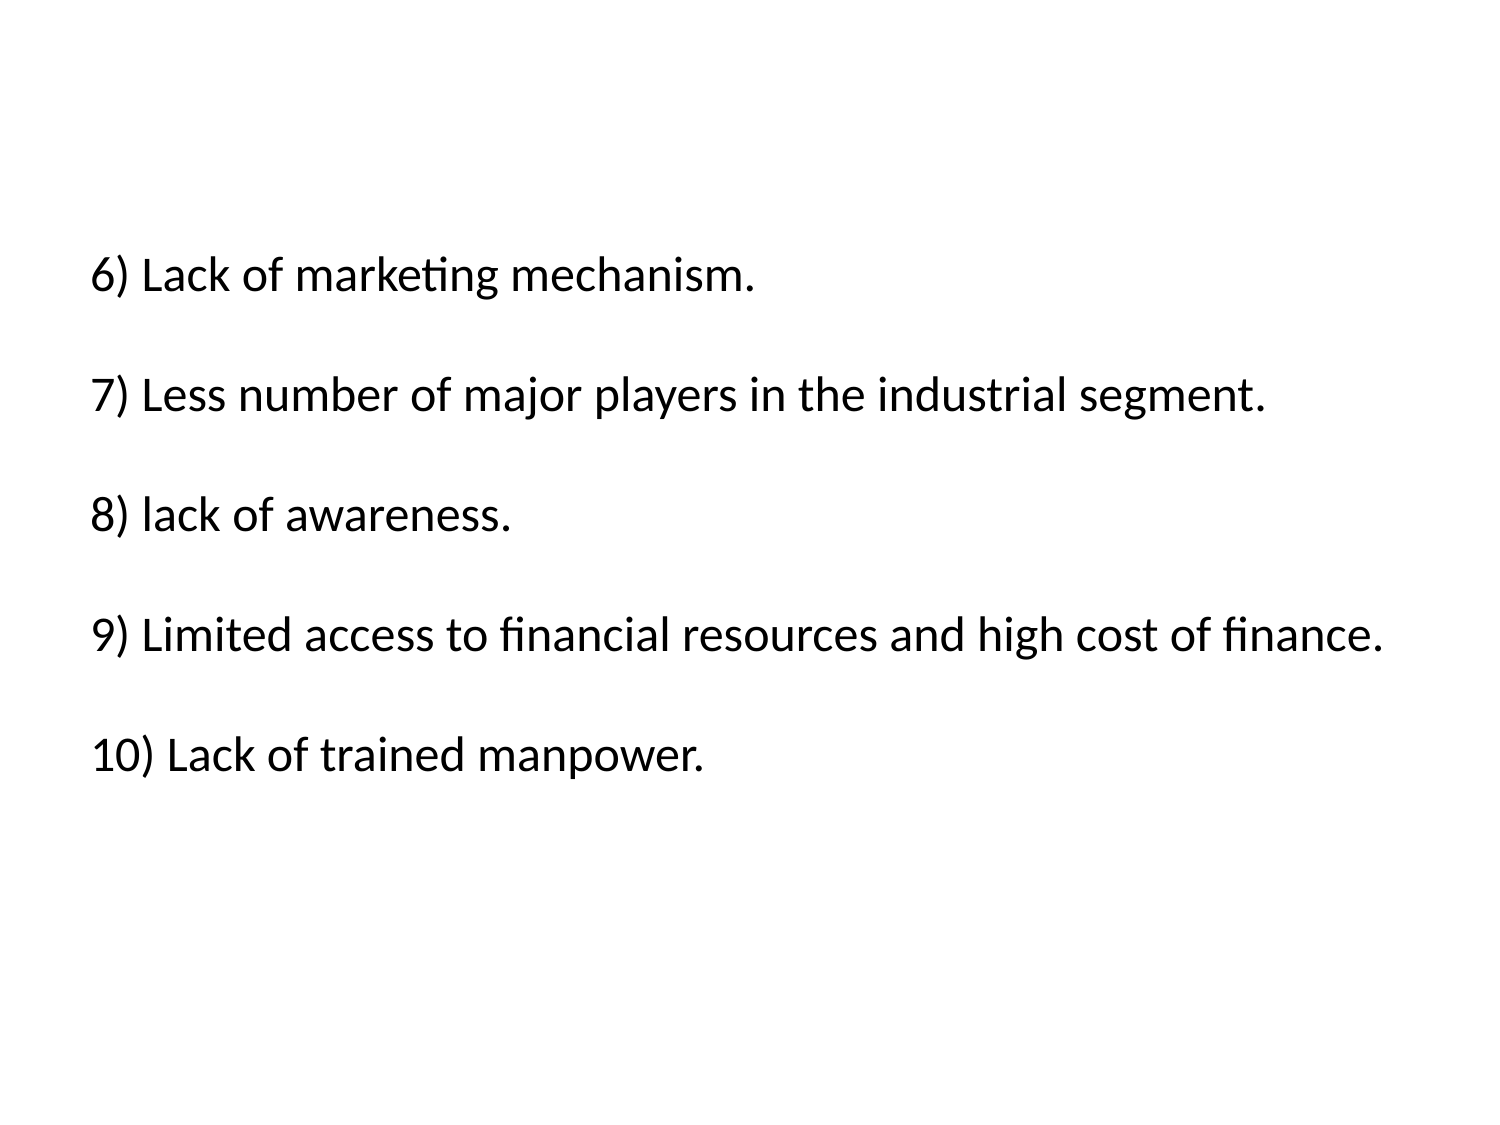

# 6) Lack of marketing mechanism. 7) Less number of major players in the industrial segment. 8) lack of awareness. 9) Limited access to financial resources and high cost of finance. 10) Lack of trained manpower.